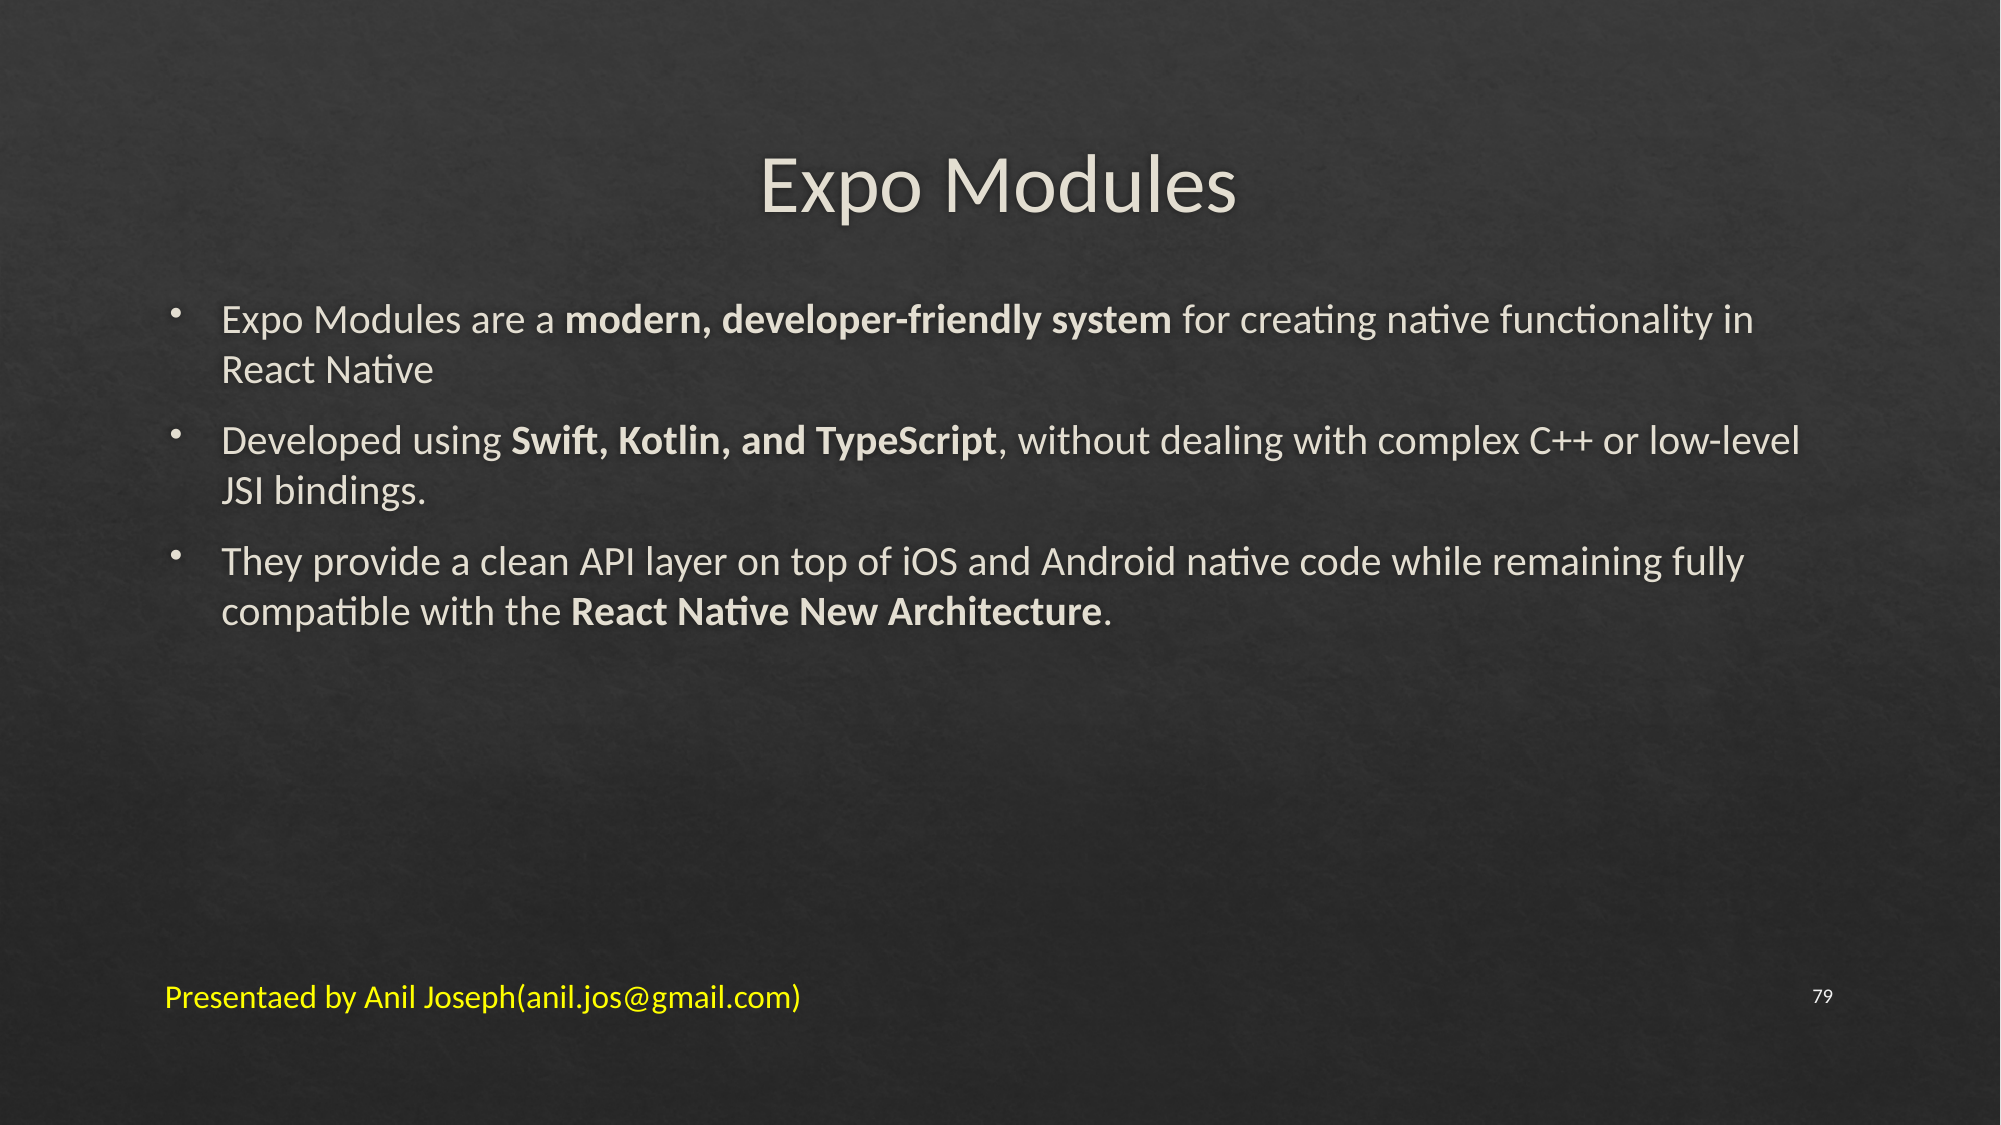

# Expo Modules
Expo Modules are a modern, developer-friendly system for creating native functionality in React Native
Developed using Swift, Kotlin, and TypeScript, without dealing with complex C++ or low-level JSI bindings.
They provide a clean API layer on top of iOS and Android native code while remaining fully compatible with the React Native New Architecture.

Presentaed by Anil Joseph(anil.jos@gmail.com)
79